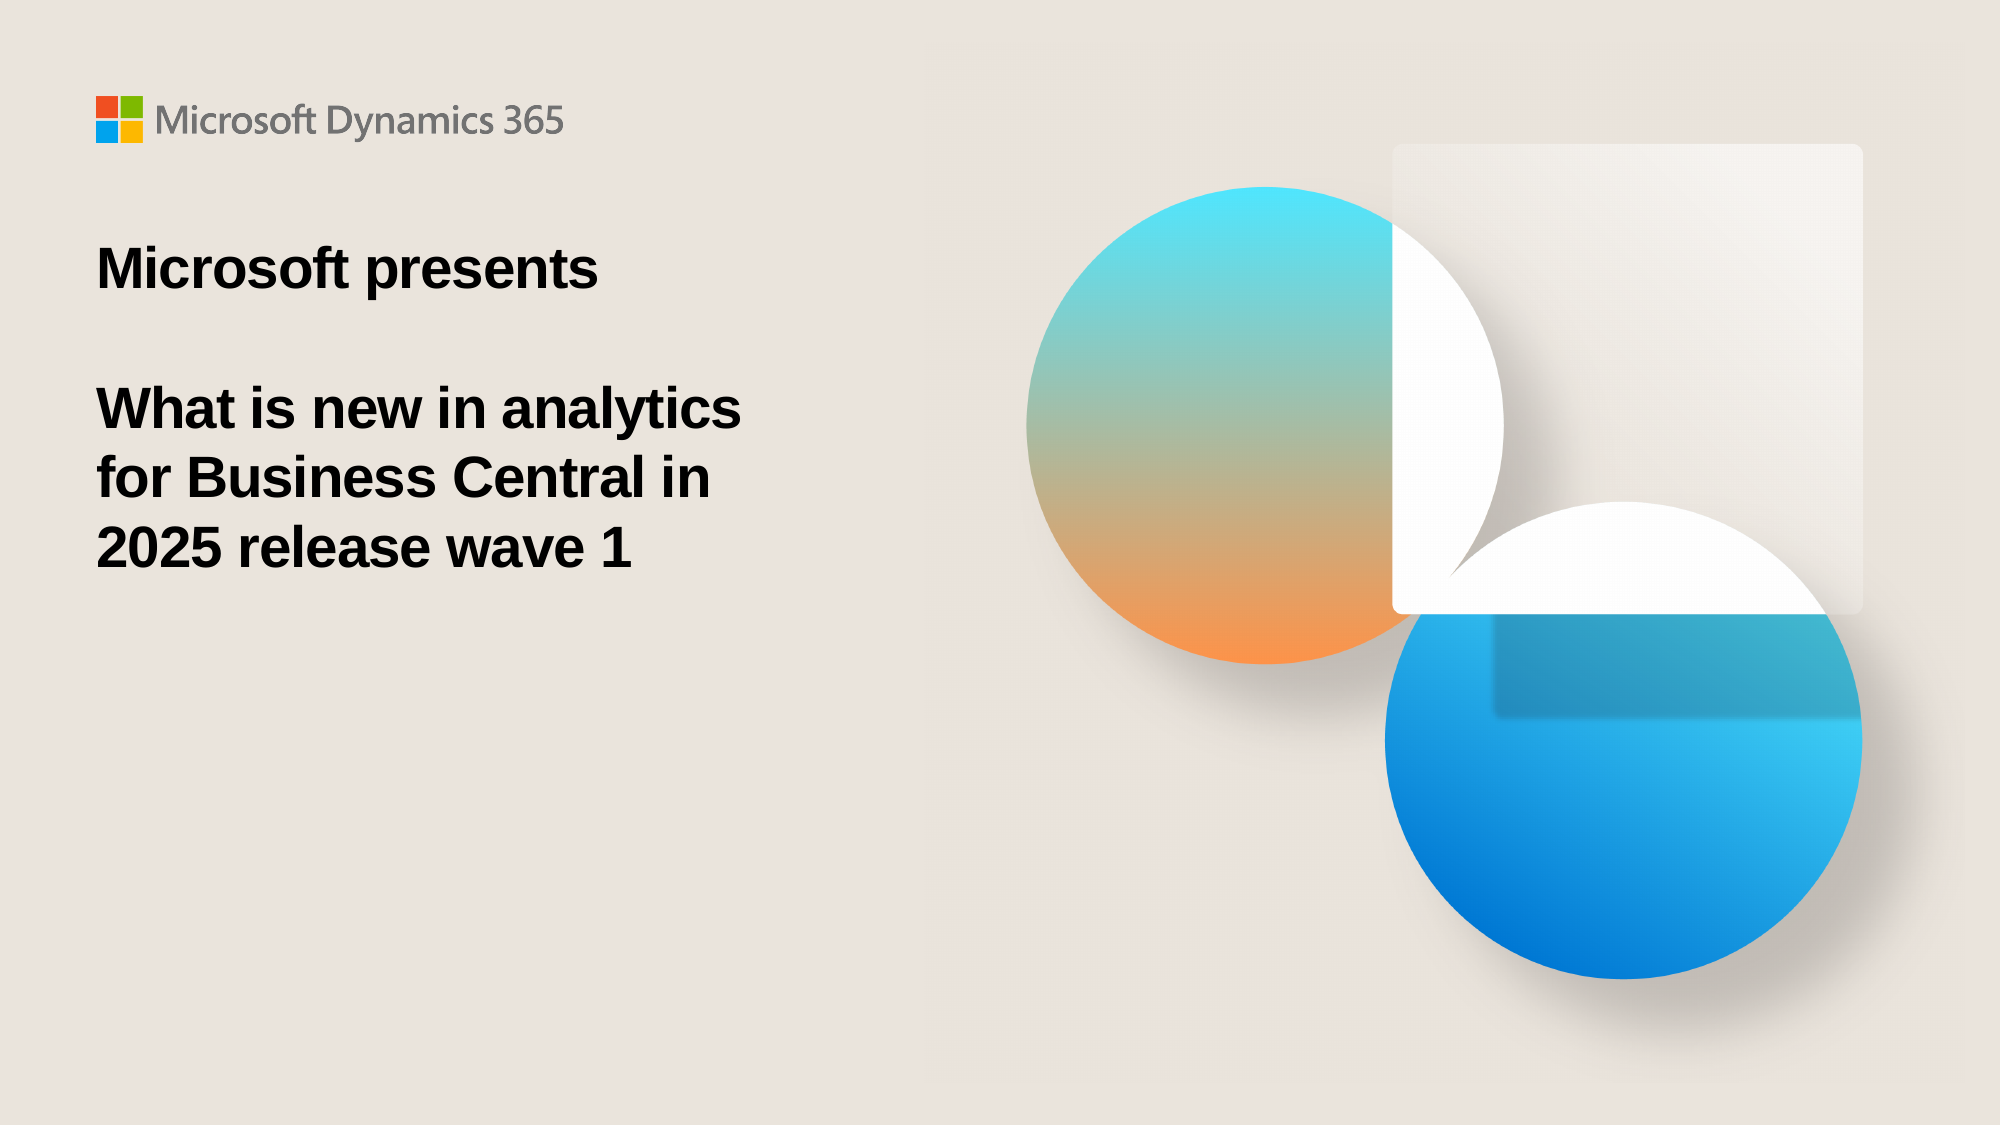

# Microsoft presents What is new in analytics for Business Central in 2025 release wave 1